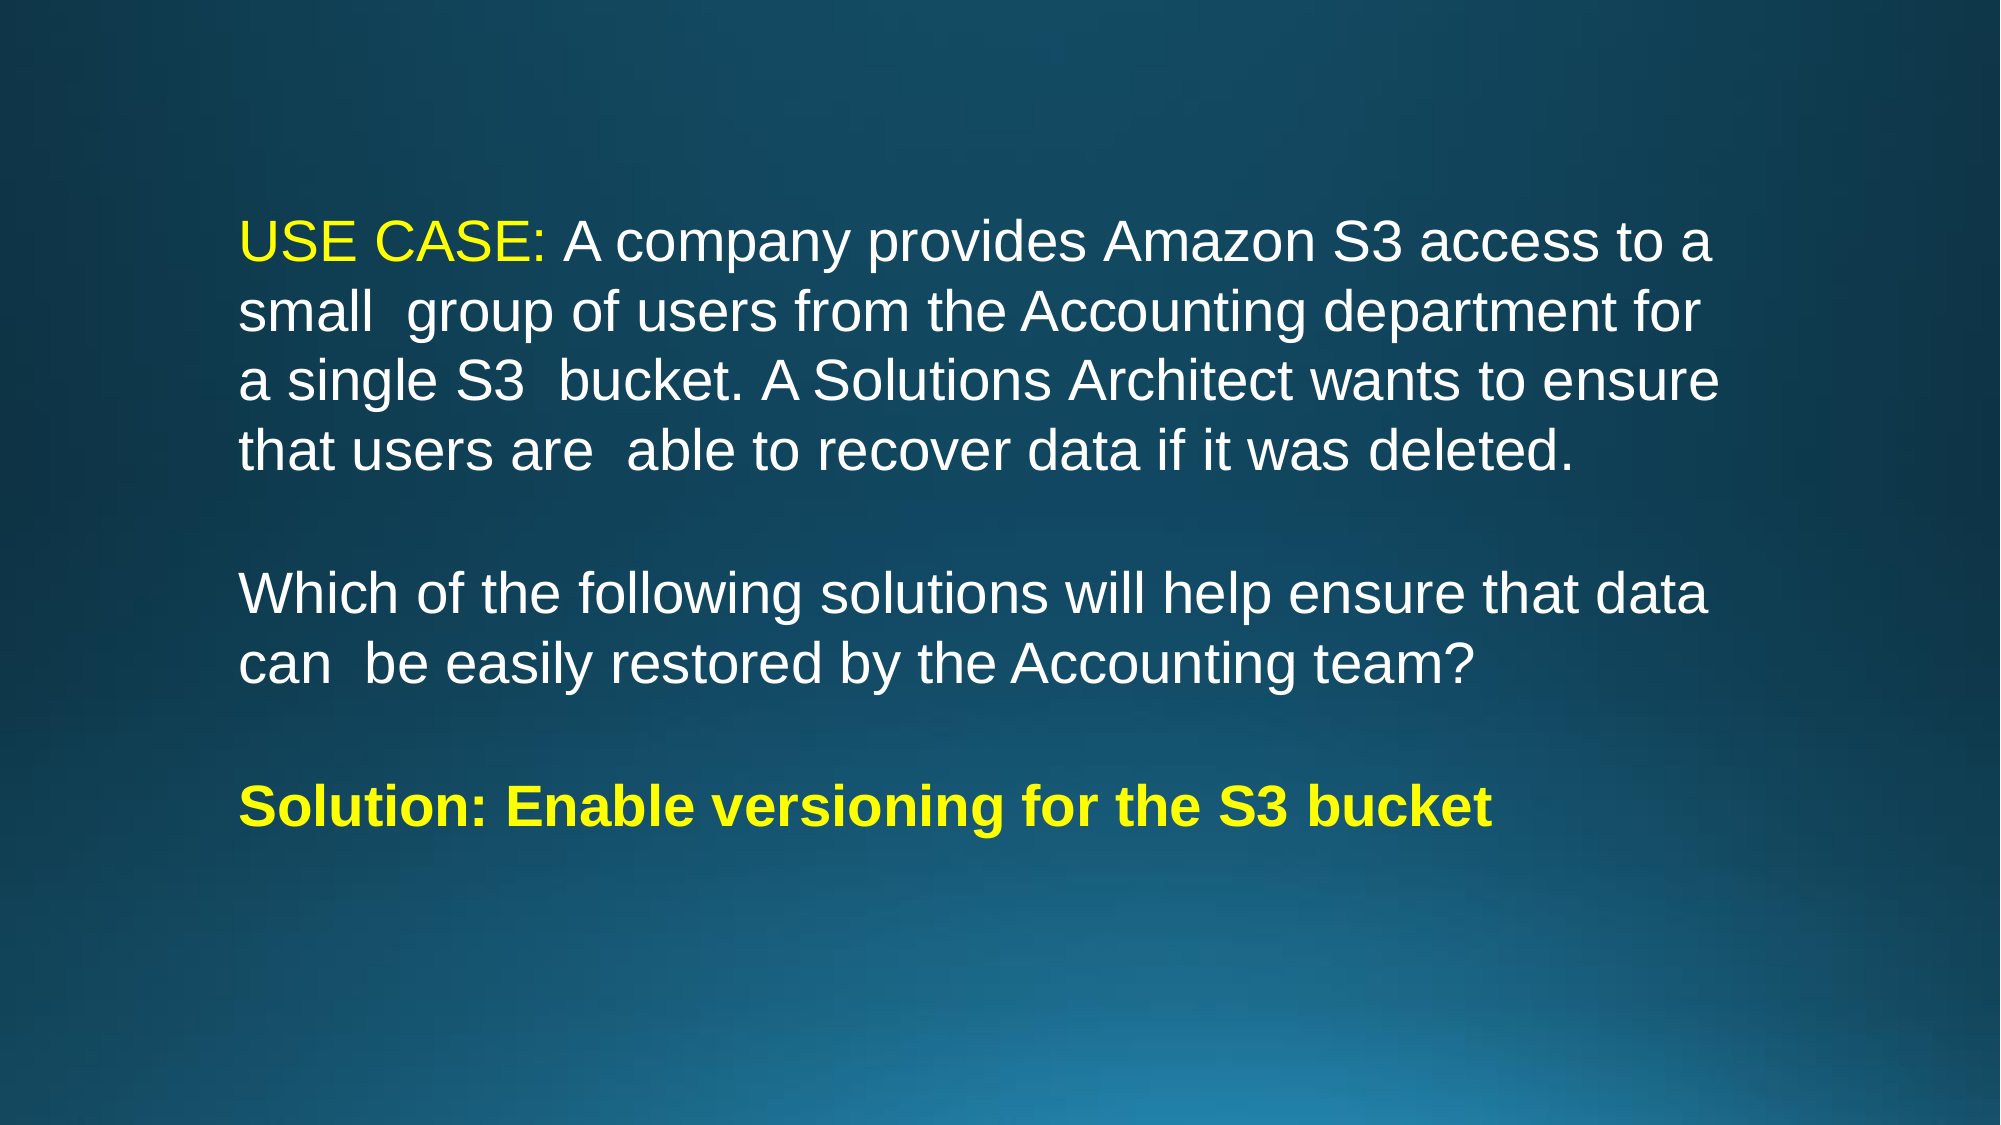

USE CASE: A company provides Amazon S3 access to a small  group of users from the Accounting department for a single S3  bucket. A Solutions Architect wants to ensure that users are  able to recover data if it was deleted.

Which of the following solutions will help ensure that data can  be easily restored by the Accounting team?

Solution: Enable versioning for the S3 bucket